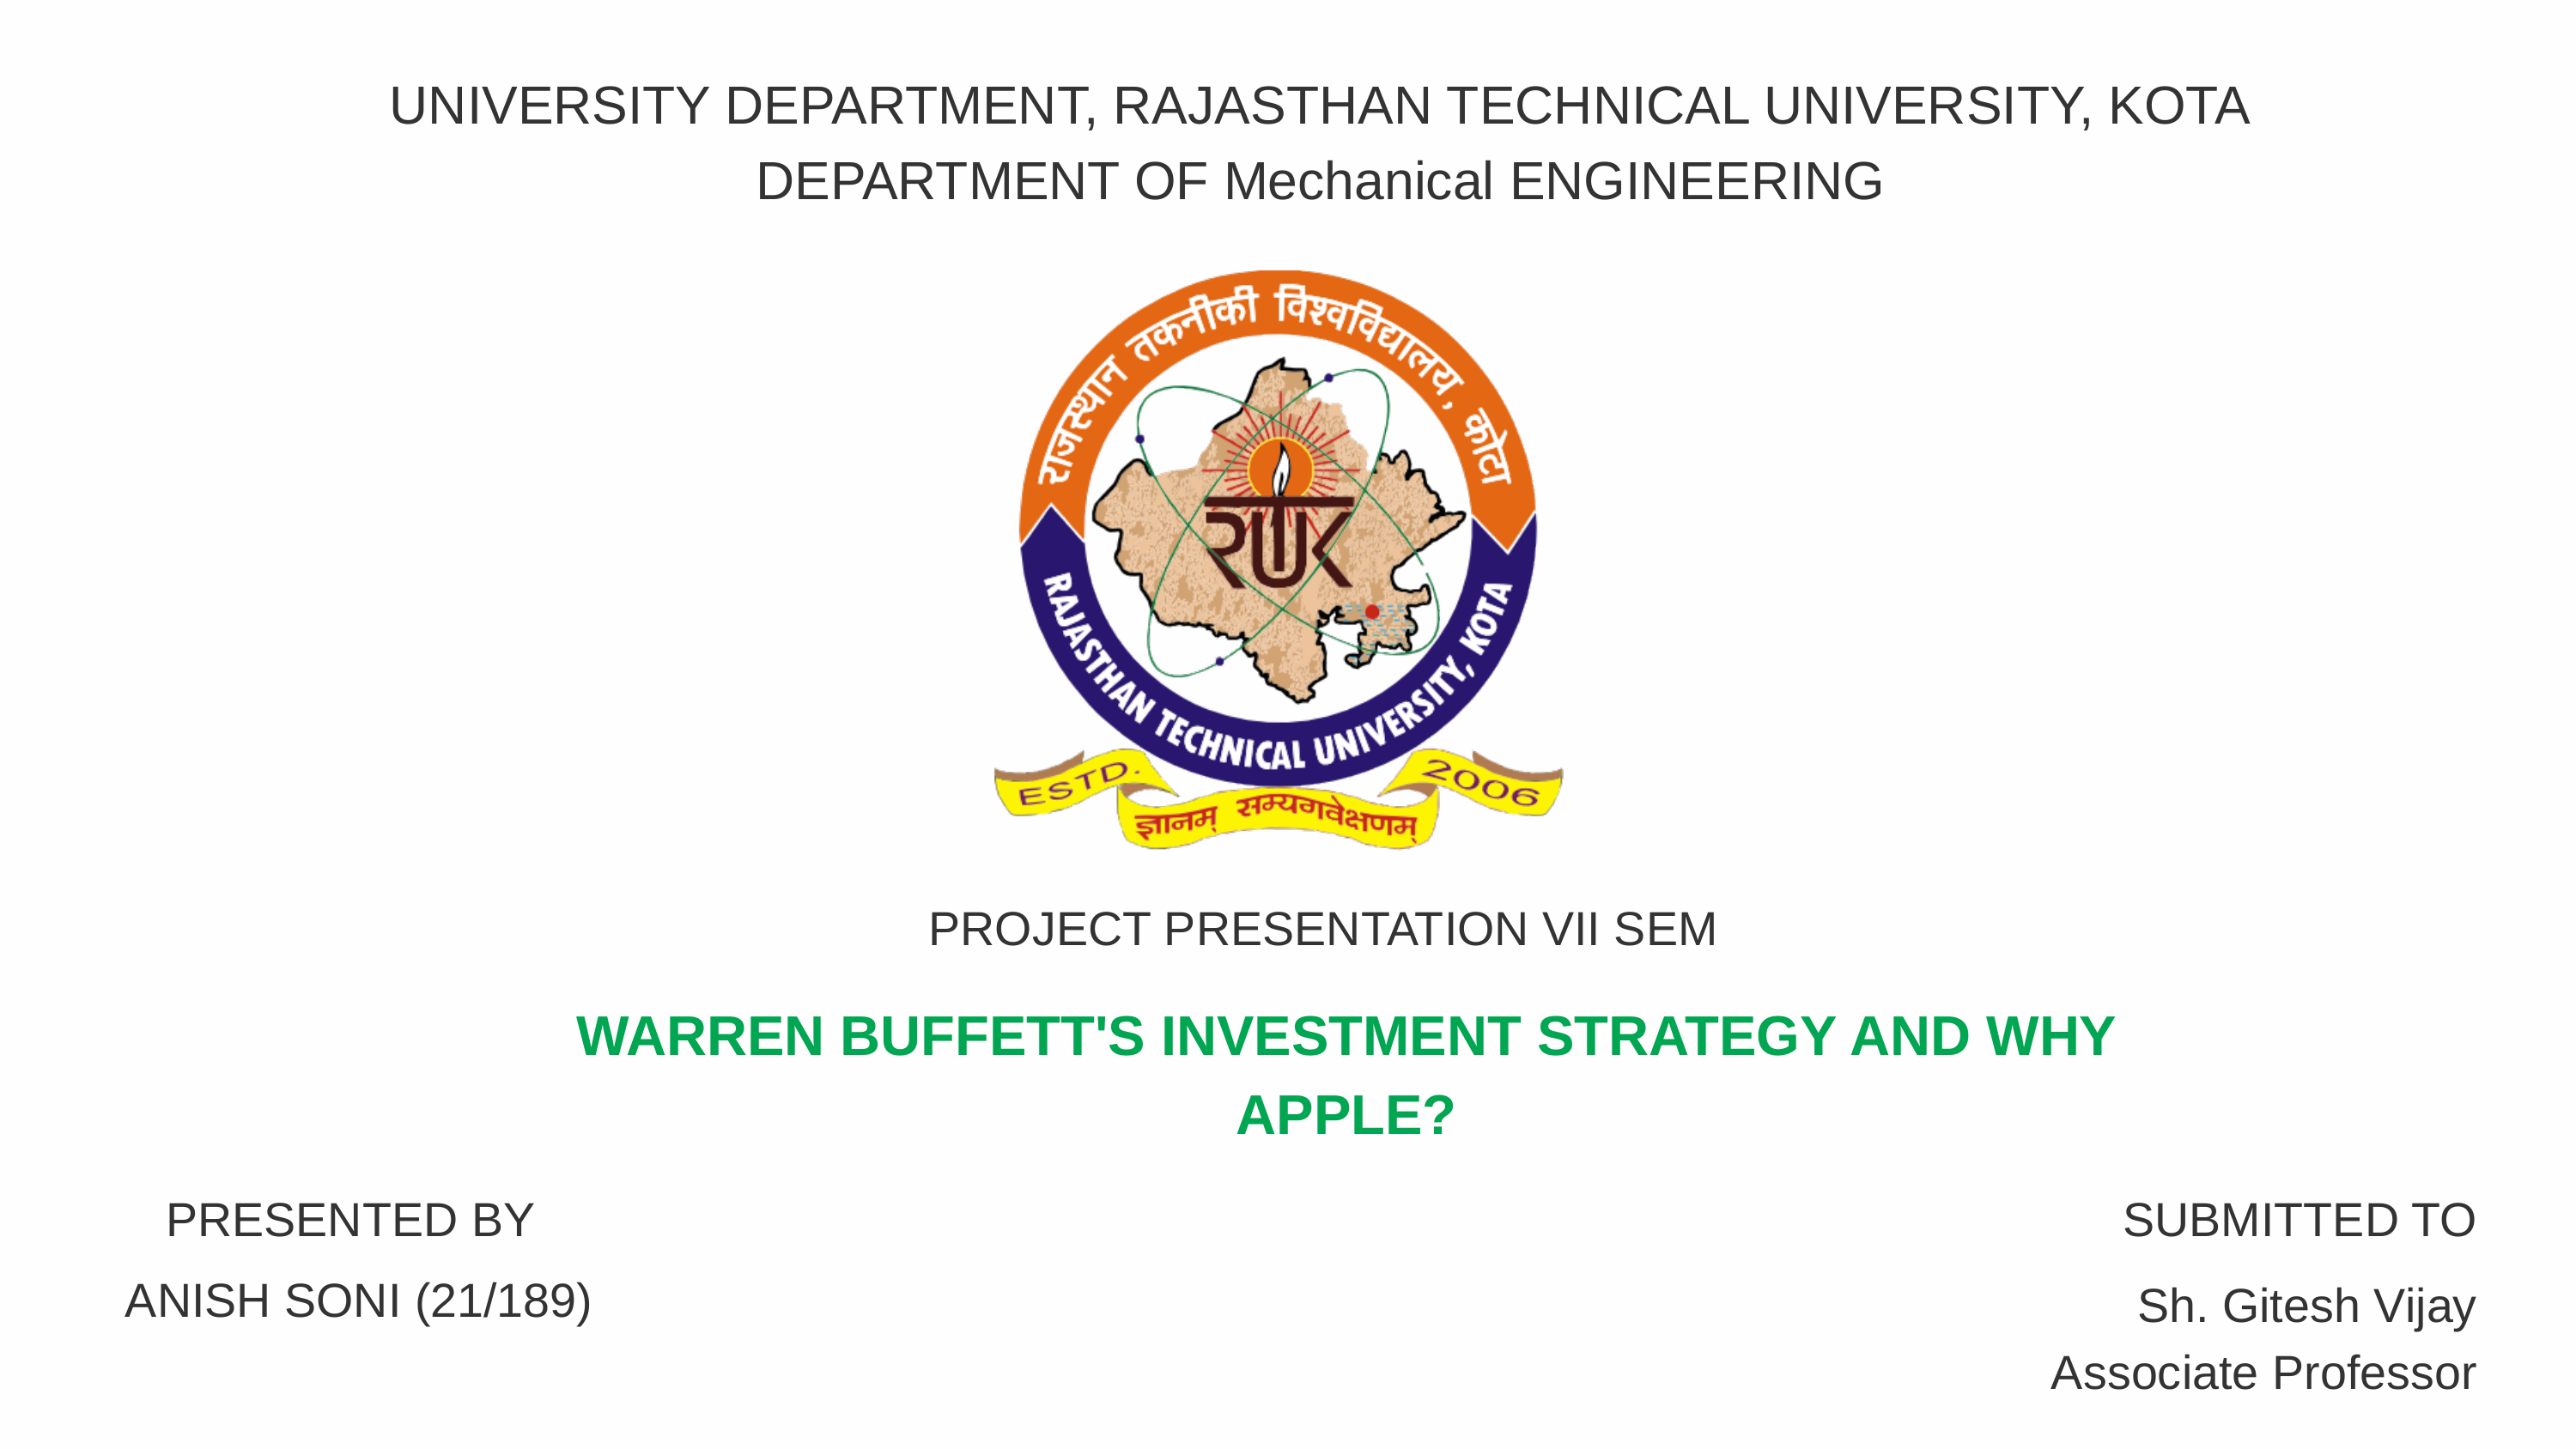

UNIVERSITY DEPARTMENT, RAJASTHAN TECHNICAL UNIVERSITY, KOTA
DEPARTMENT OF Mechanical ENGINEERING

PROJECT PRESENTATION VII SEM
WARREN BUFFETT'S INVESTMENT STRATEGY AND WHY APPLE?
PRESENTED BY
SUBMITTED TO
ANISH SONI (21/189)

Sh. Gitesh Vijay
Associate Professor